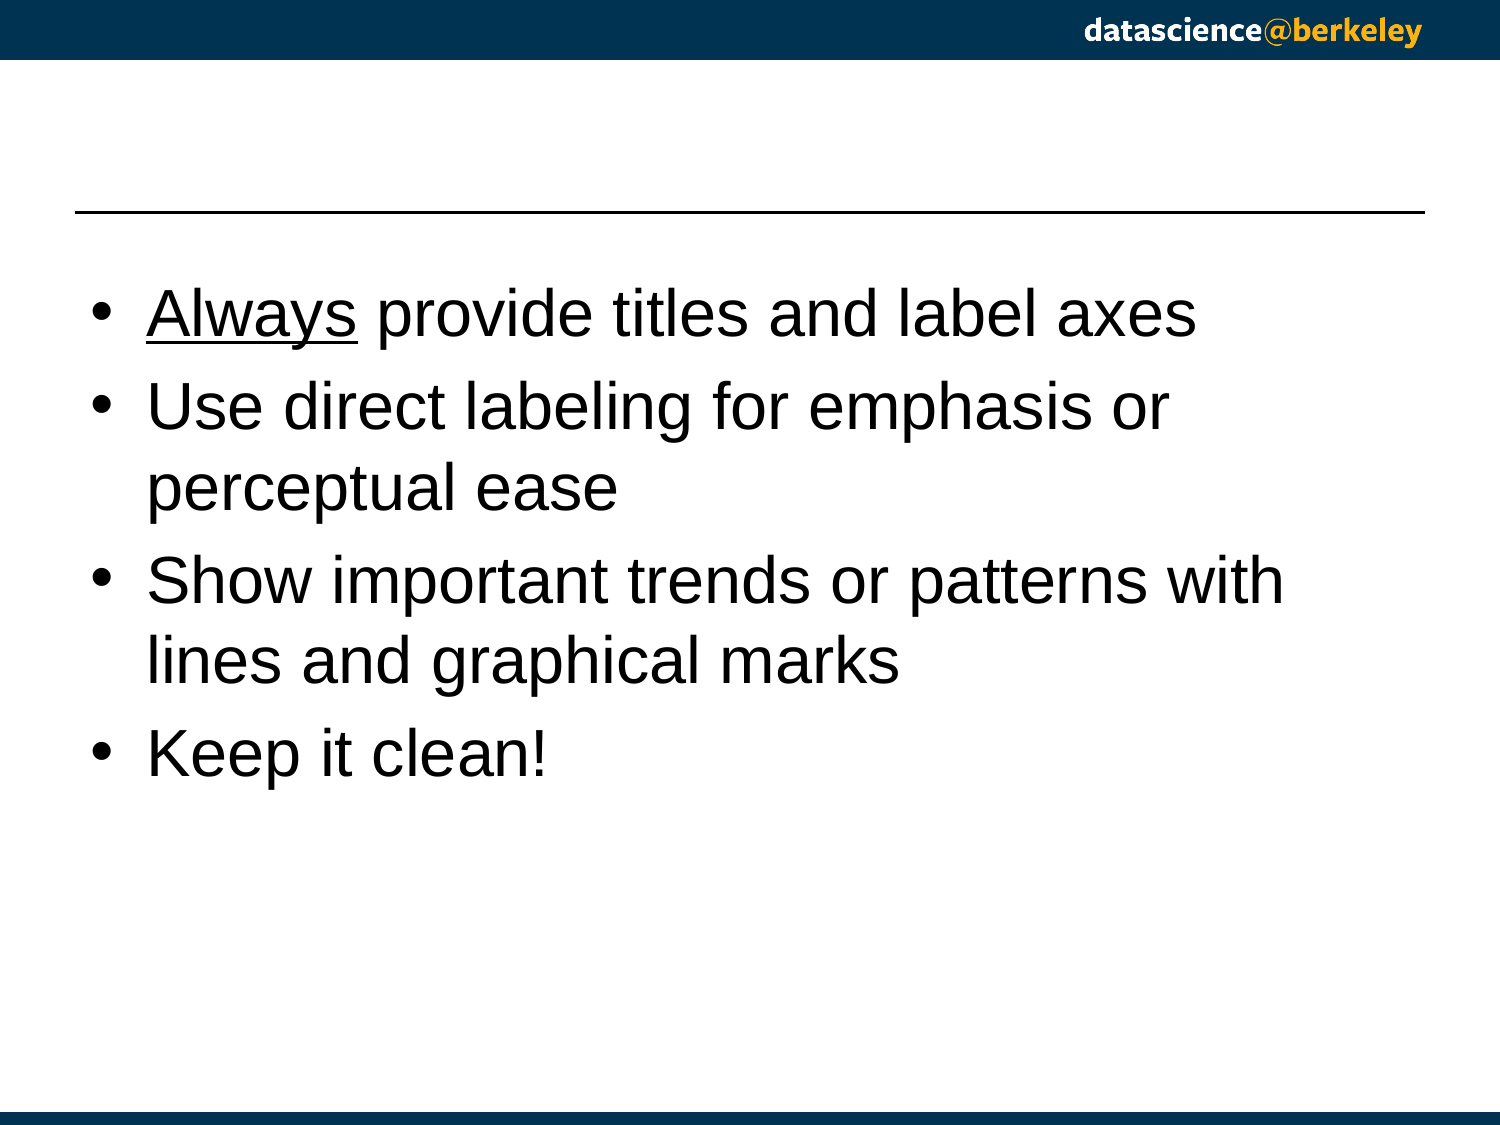

#
Always provide titles and label axes
Use direct labeling for emphasis or perceptual ease
Show important trends or patterns with lines and graphical marks
Keep it clean!